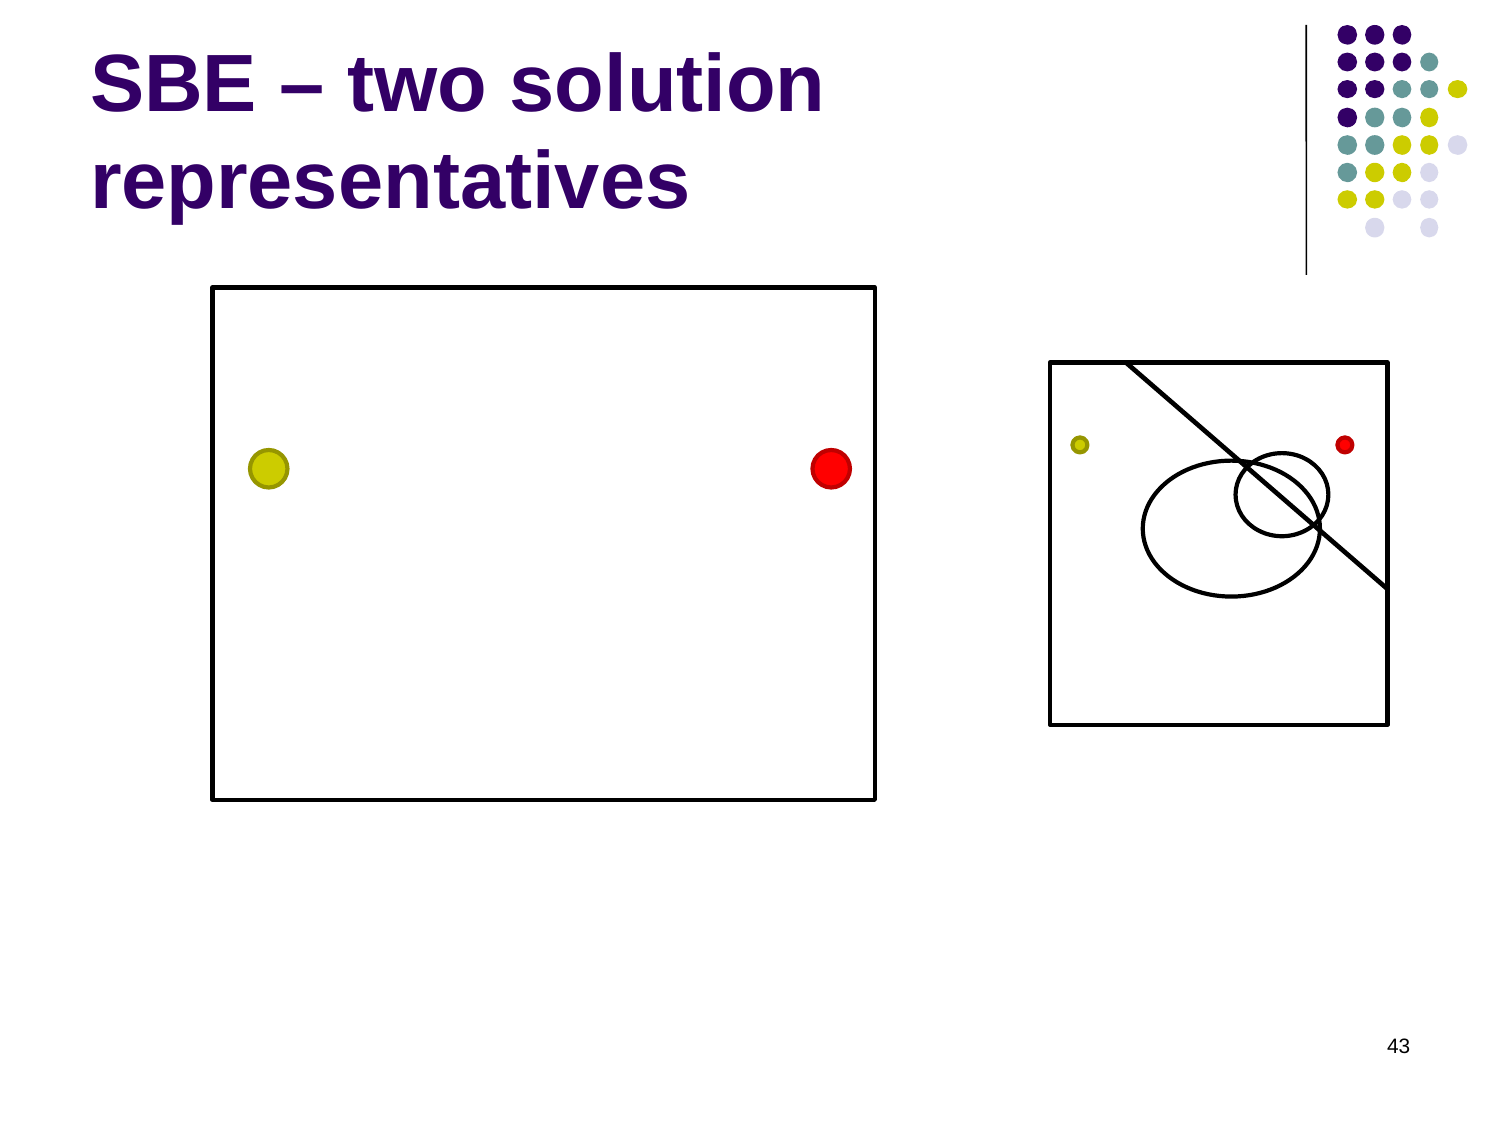

# SBE – two solution representatives

43